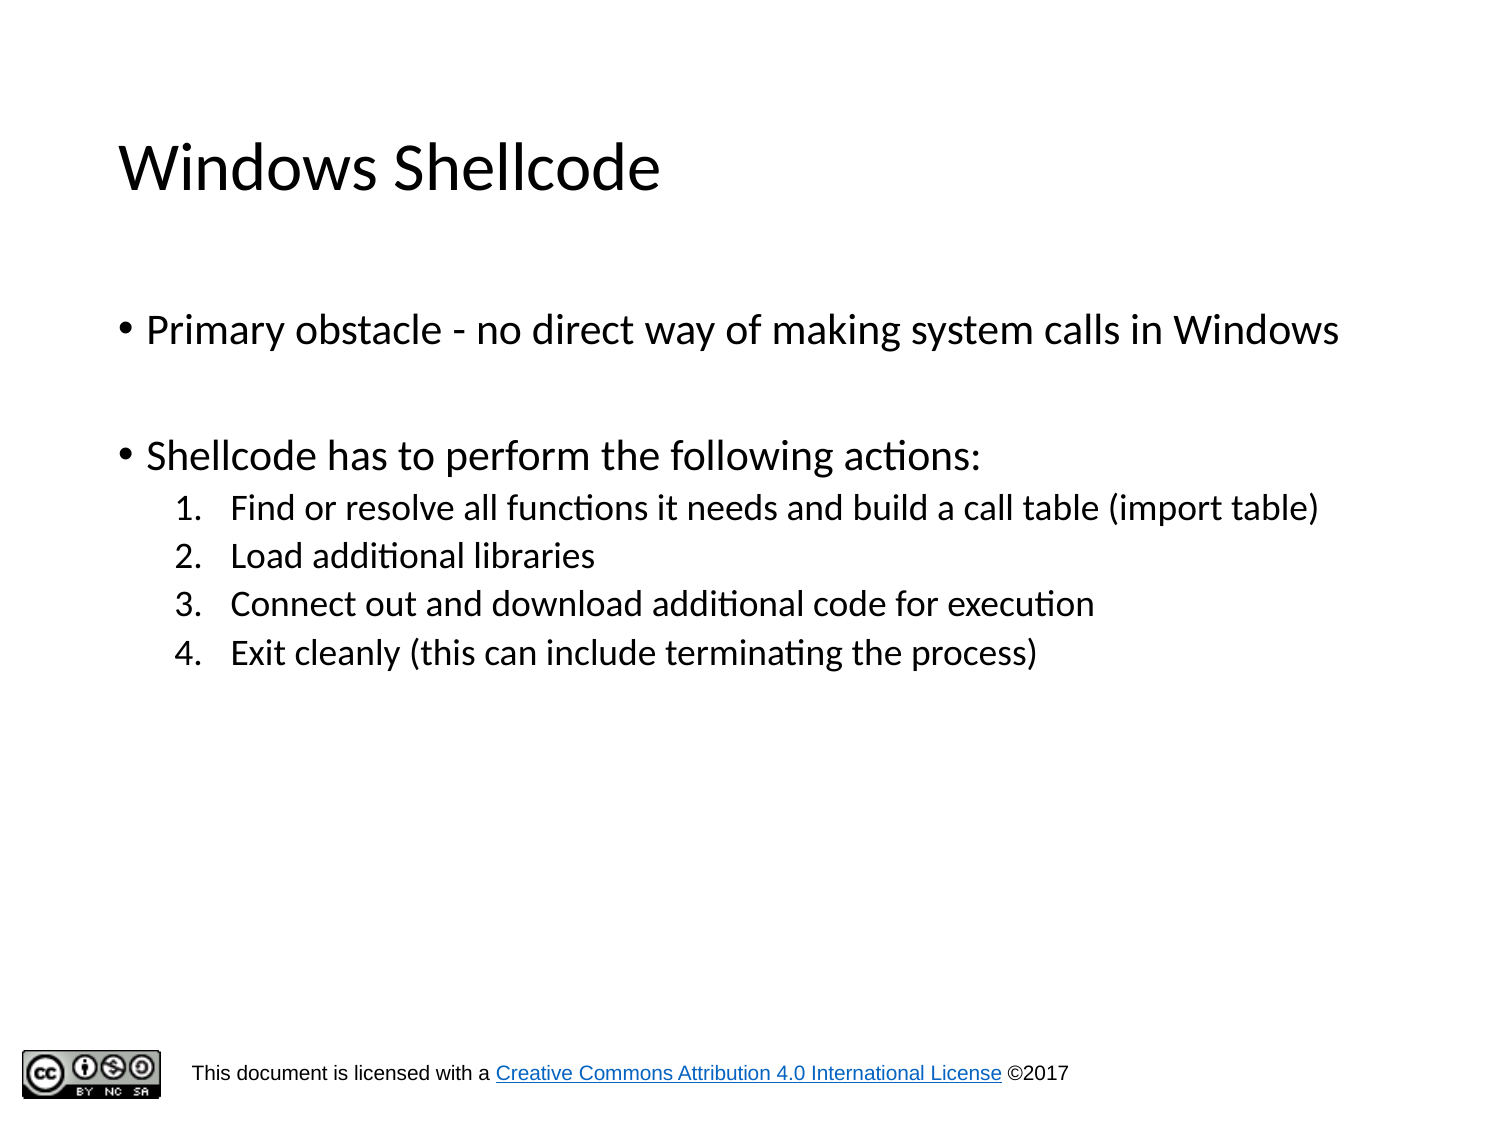

# Windows Shellcode
Primary obstacle - no direct way of making system calls in Windows

Shellcode has to perform the following actions:
Find or resolve all functions it needs and build a call table (import table)
Load additional libraries
Connect out and download additional code for execution
Exit cleanly (this can include terminating the process)